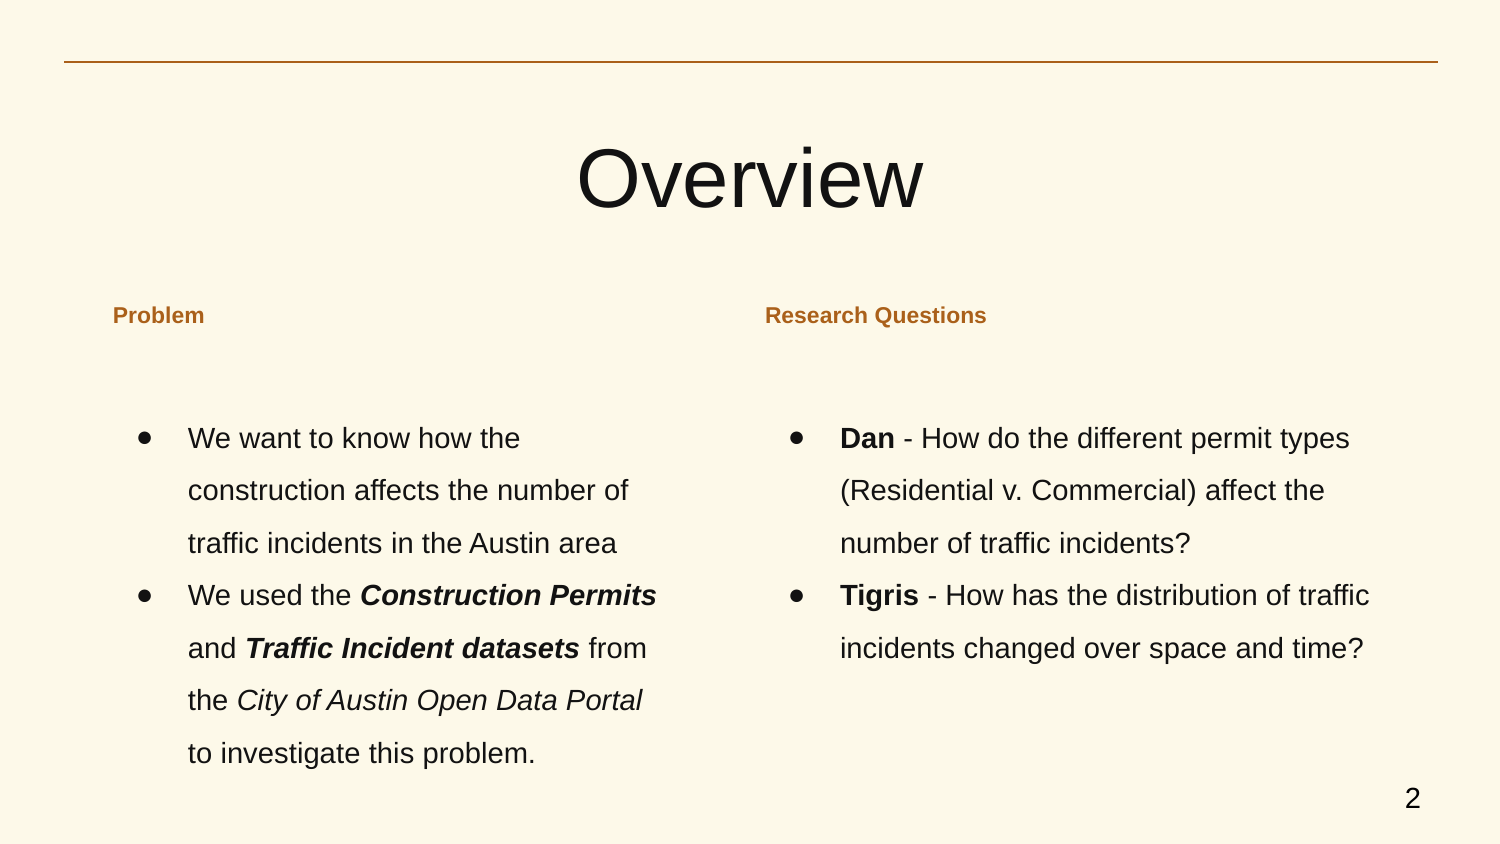

# Overview
Problem
Research Questions
We want to know how the construction affects the number of traffic incidents in the Austin area
We used the Construction Permits and Traffic Incident datasets from the City of Austin Open Data Portal to investigate this problem.

Dan - How do the different permit types (Residential v. Commercial) affect the number of traffic incidents?
Tigris - How has the distribution of traffic incidents changed over space and time?
2